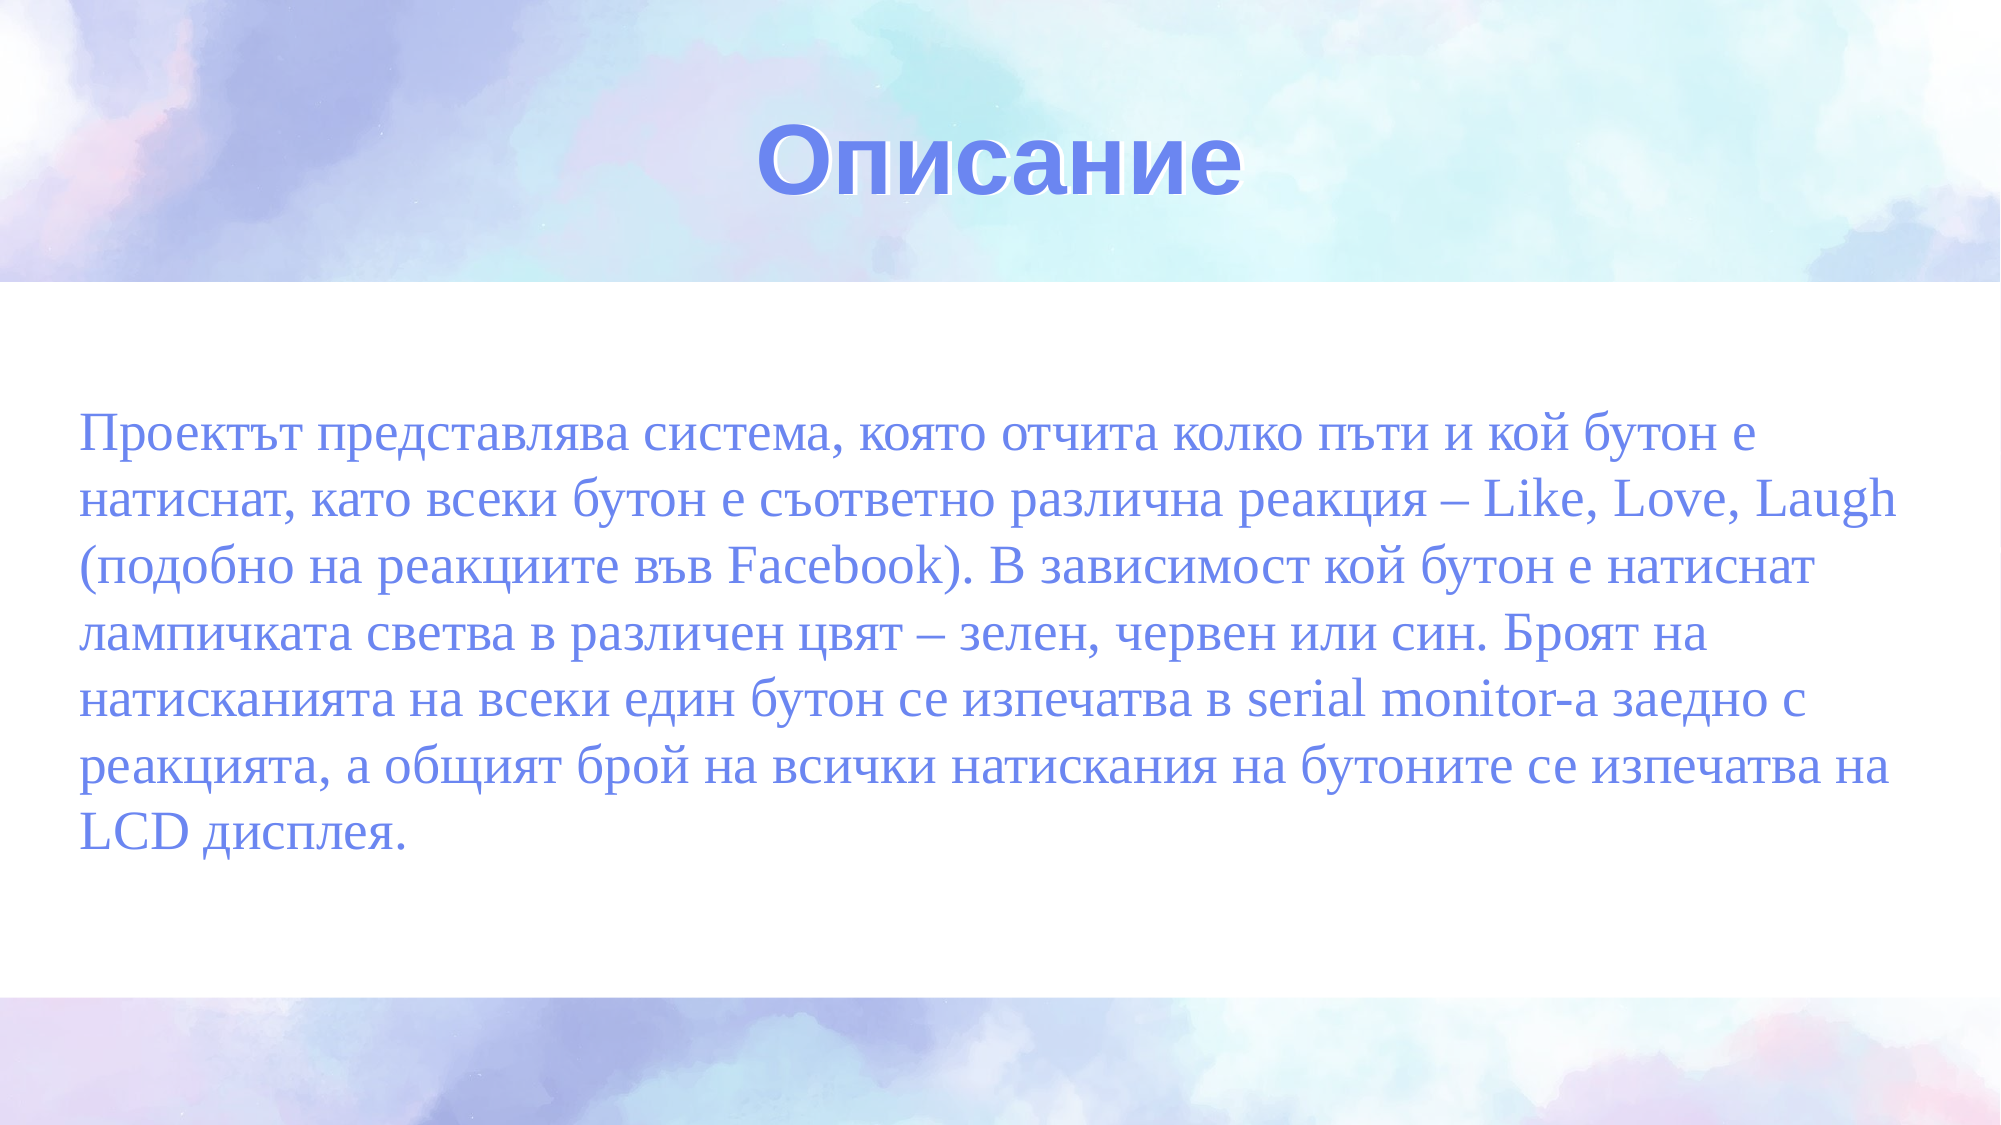

# Описание
	Проектът представлява система, която отчита колко пъти и кой бутон е натиснат, като всеки бутон е съответно различна реакция – Like, Love, Laugh (подобно на реакциите във Facebook). В зависимост кой бутон е натиснат лампичката светва в различен цвят – зелен, червен или син. Броят на натисканията на всеки един бутон се изпечатва в serial monitor-а заедно с реакцията, а общият брой на всички натискания на бутоните се изпечатва на LCD дисплея.